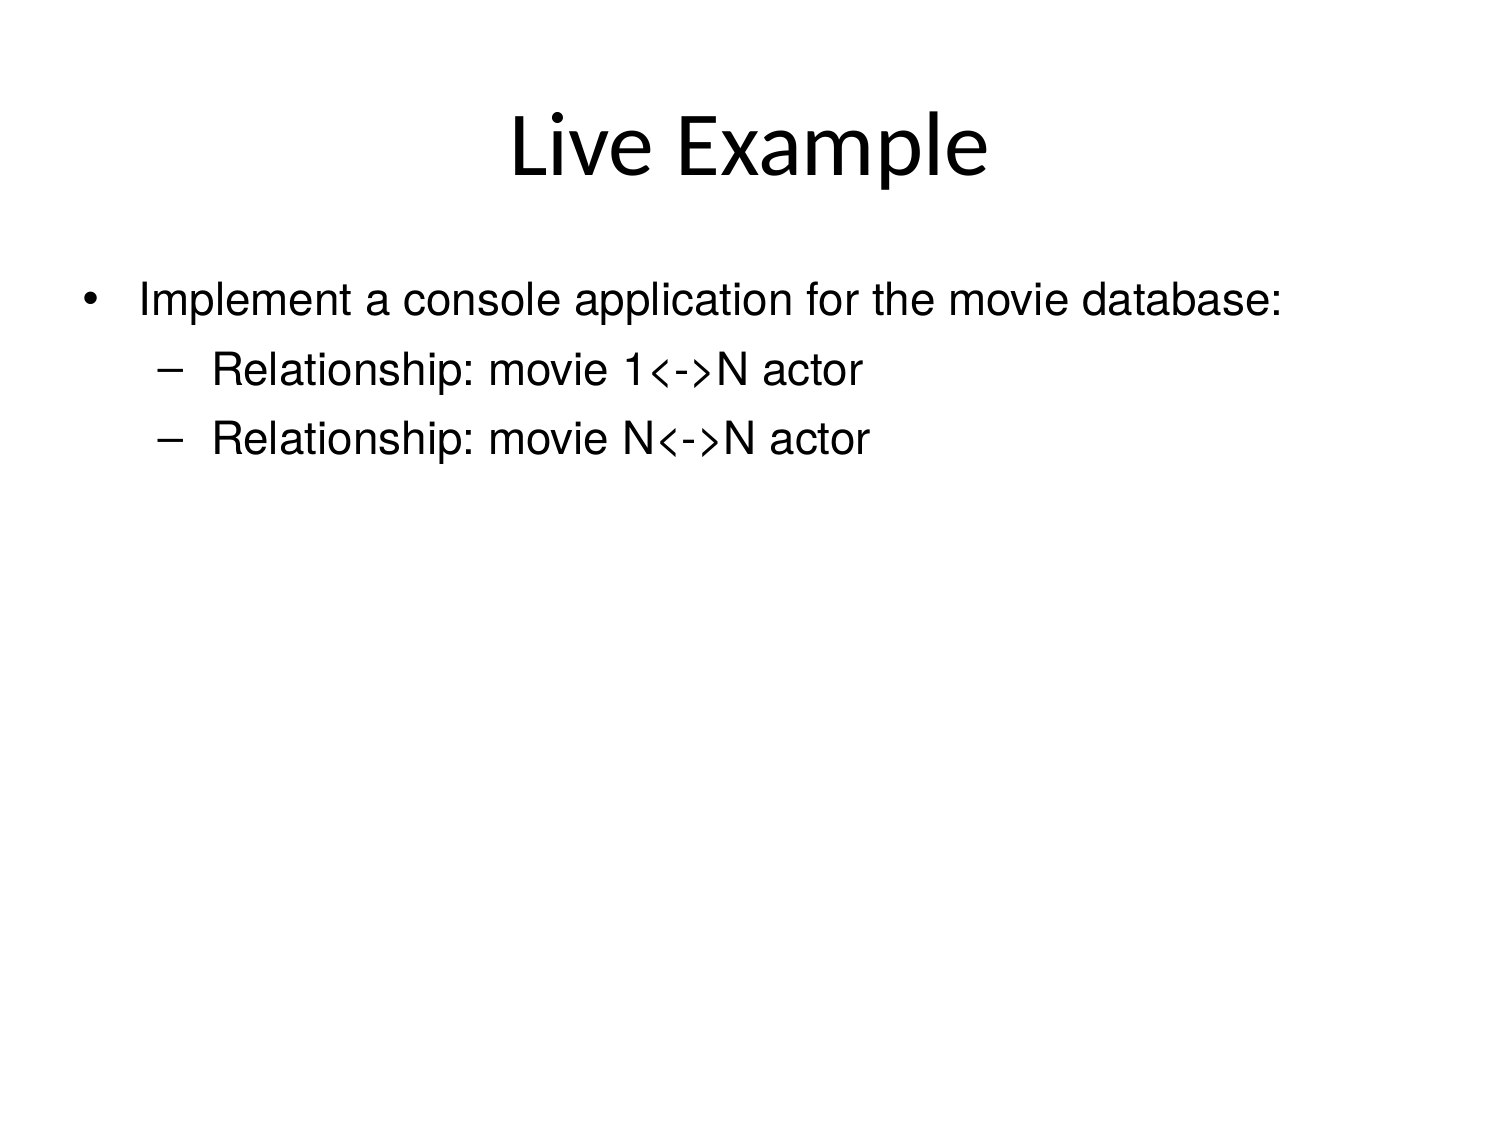

# Live Example
Implement a console application for the movie database:
Relationship: movie 1<->N actor
Relationship: movie N<->N actor